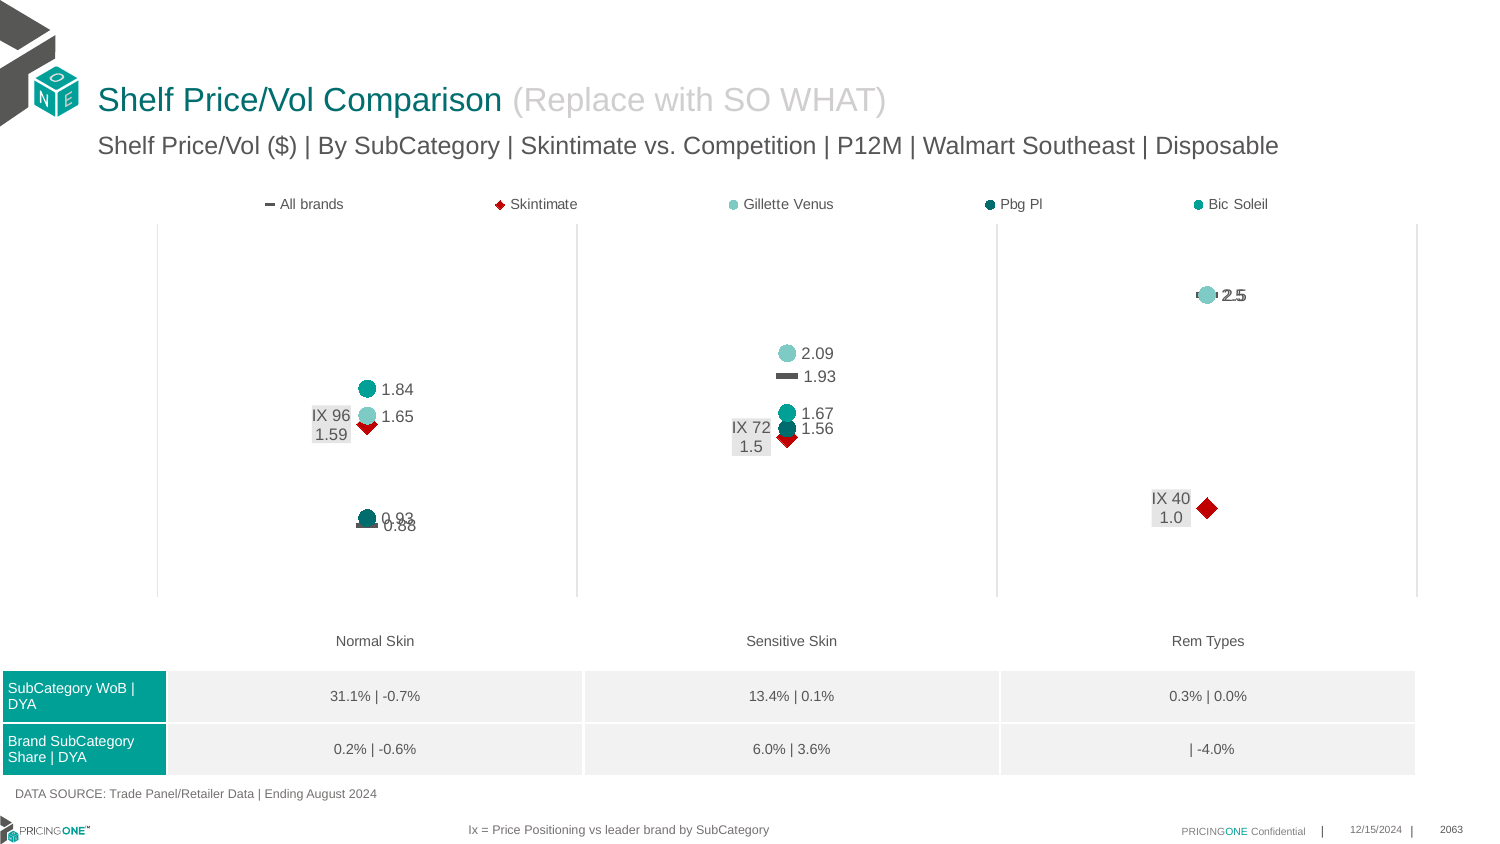

# Shelf Price/Vol Comparison (Replace with SO WHAT)
Shelf Price/Vol ($) | By SubCategory | Skintimate vs. Competition | P12M | Walmart Southeast | Disposable

### Chart

| Category | All brands | Skintimate | Gillette Venus | Pbg Pl | Bic Soleil |
|---|---|---|---|---|---|
| IX 96 | 0.88 | 1.59 | 1.65 | 0.93 | 1.84 |
| IX 72 | 1.93 | 1.5 | 2.09 | 1.56 | 1.67 |
| IX 40 | 2.5 | 1.0 | 2.5 | None | None |
|  | Normal Skin | Sensitive Skin | Rem Types |
| --- | --- | --- | --- |
| SubCategory WoB | DYA | 31.1% | -0.7% | 13.4% | 0.1% | 0.3% | 0.0% |
| Brand SubCategory Share | DYA | 0.2% | -0.6% | 6.0% | 3.6% | | -4.0% |
DATA SOURCE: Trade Panel/Retailer Data | Ending August 2024
Ix = Price Positioning vs leader brand by SubCategory
12/15/2024
2063